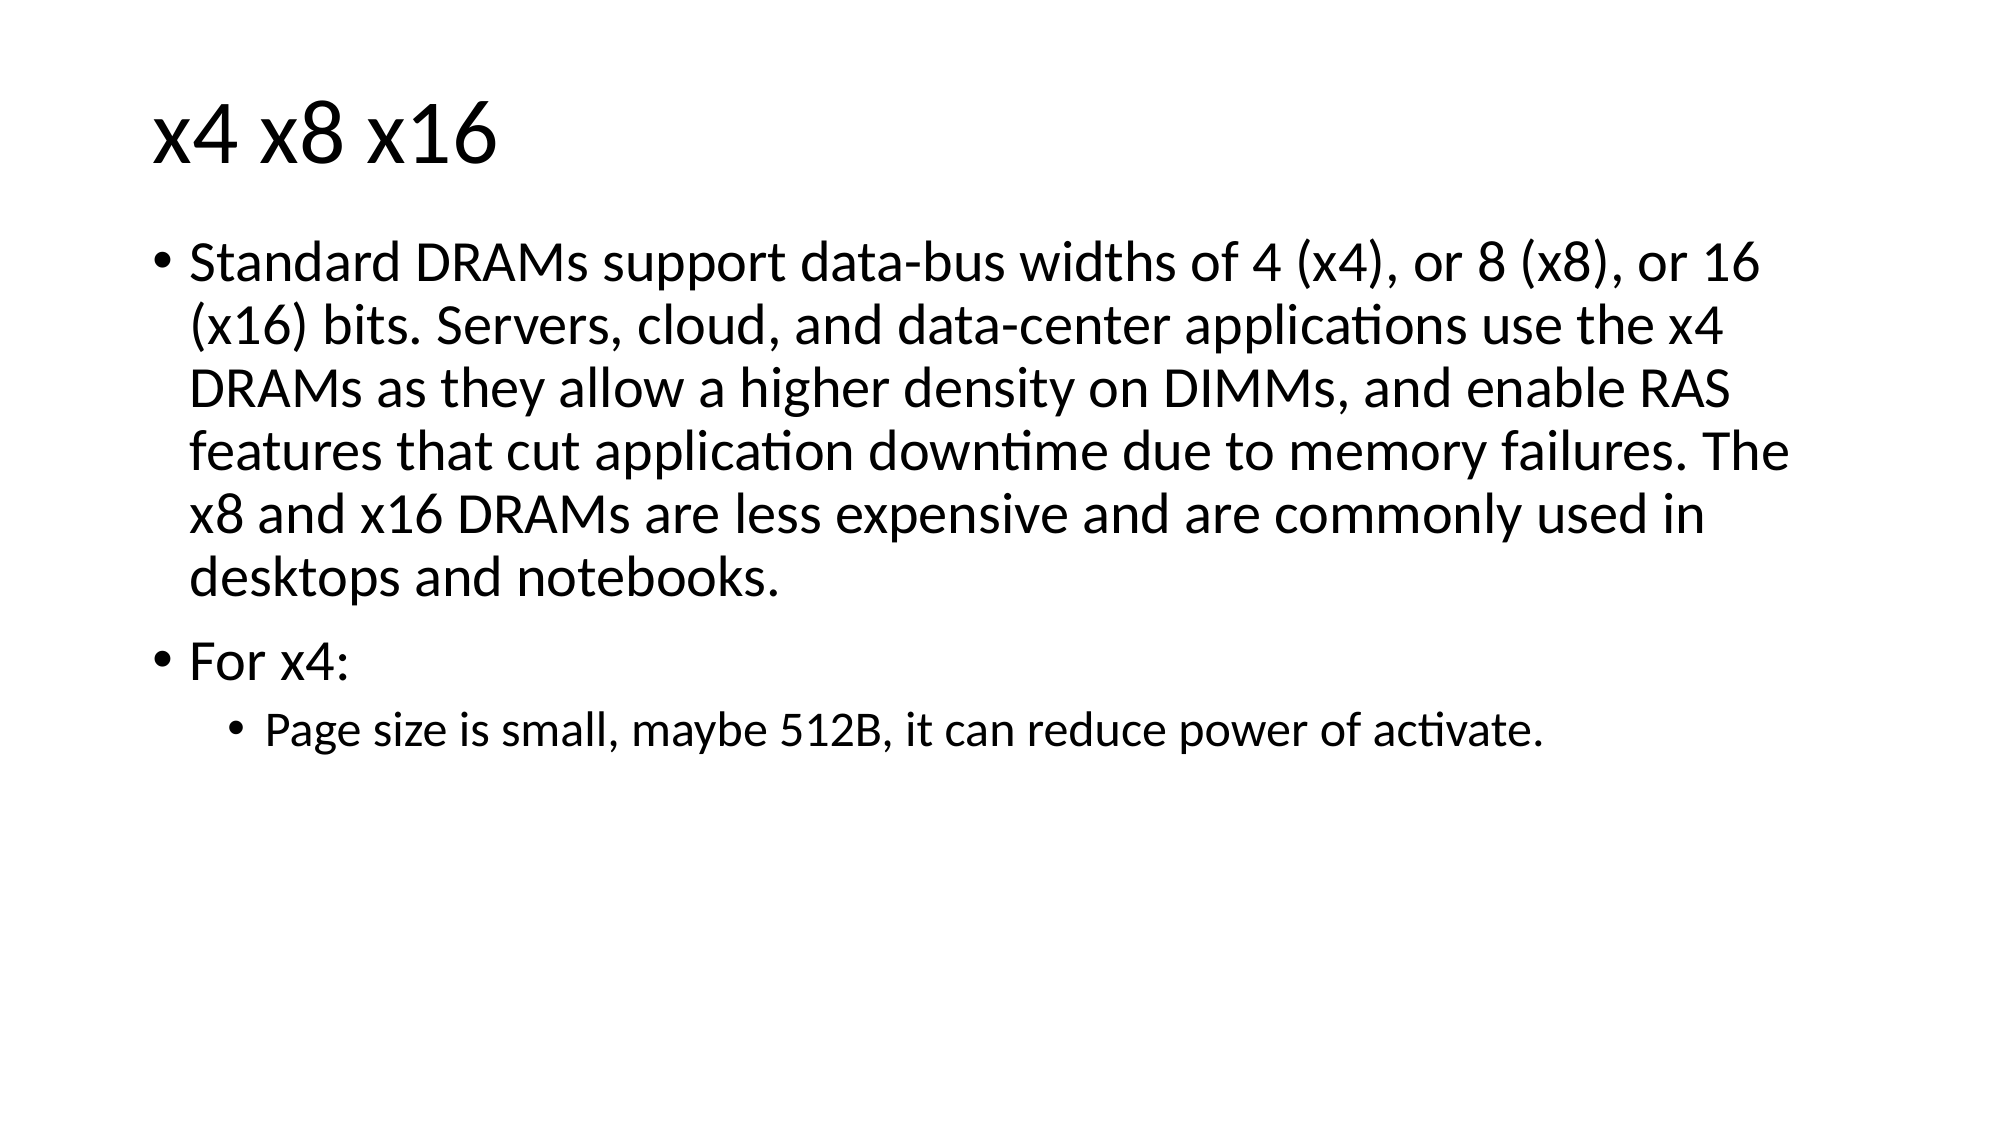

# x4 x8 x16
Standard DRAMs support data-bus widths of 4 (x4), or 8 (x8), or 16 (x16) bits. Servers, cloud, and data-center applications use the x4 DRAMs as they allow a higher density on DIMMs, and enable RAS features that cut application downtime due to memory failures. The x8 and x16 DRAMs are less expensive and are commonly used in desktops and notebooks.
For x4:
Page size is small, maybe 512B, it can reduce power of activate.